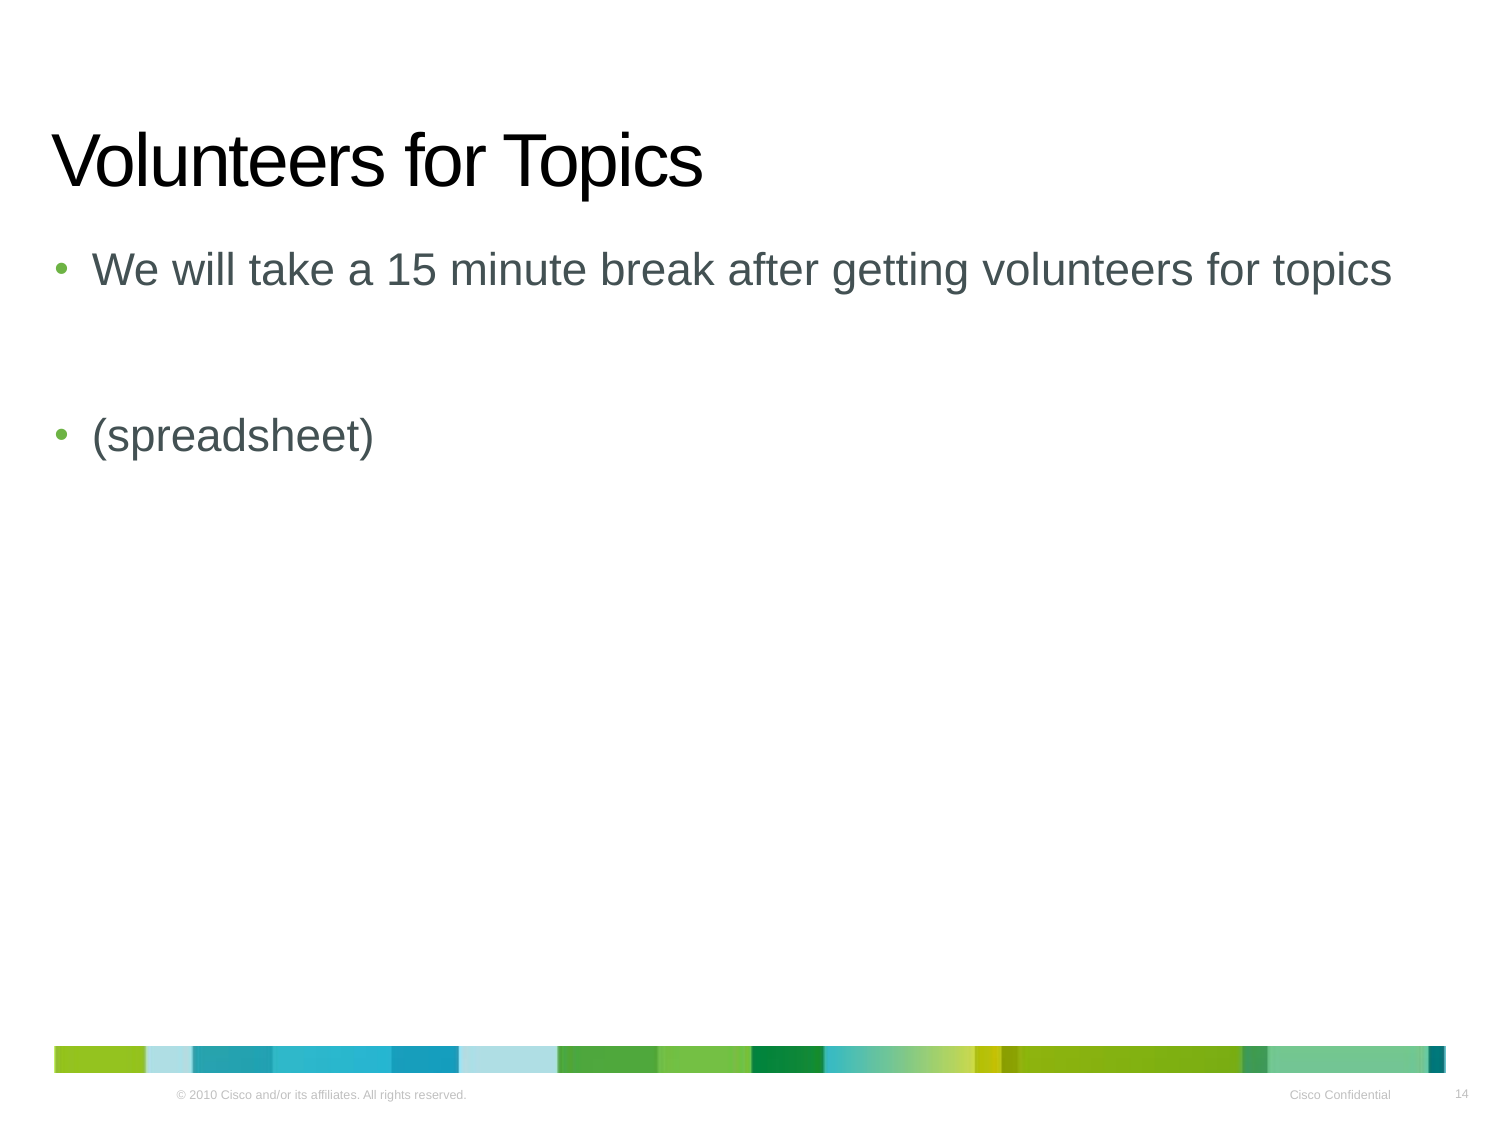

# Volunteers for Topics
We will take a 15 minute break after getting volunteers for topics

(spreadsheet)